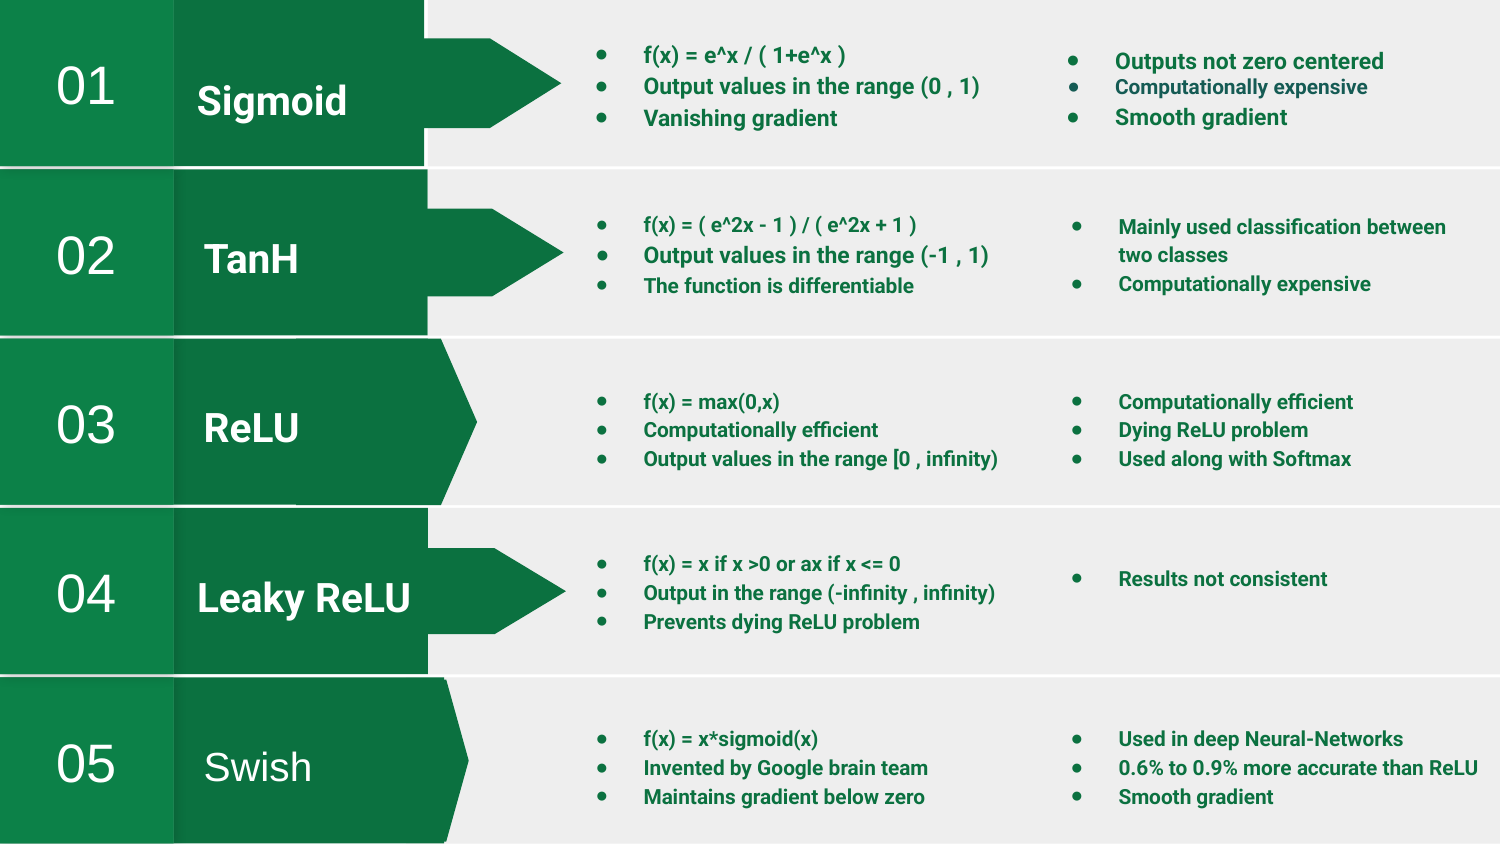

Outputs not zero centered
Computationally expensive
Smooth gradient

Sigmoid

01
f(x) = e^x / ( 1+e^x )
Output values in the range (0 , 1)
Vanishing gradient

TanH

02

f(x) = ( e^2x - 1 ) / ( e^2x + 1 )
Output values in the range (-1 , 1)
The function is differentiable
Mainly used classification between two classes
Computationally expensive

03

f(x) = max(0,x)
Computationally efficient
Output values in the range [0 , infinity)
Computationally efficient
Dying ReLU problem
Used along with Softmax
ReLU
f(x) = x if x >0 or ax if x <= 0
Output in the range (-infinity , infinity)
Prevents dying ReLU problem
Results not consistent

Leaky ReLU

04

05
Swish

f(x) = x*sigmoid(x)
Invented by Google brain team
Maintains gradient below zero
Used in deep Neural-Networks
0.6% to 0.9% more accurate than ReLU
Smooth gradient